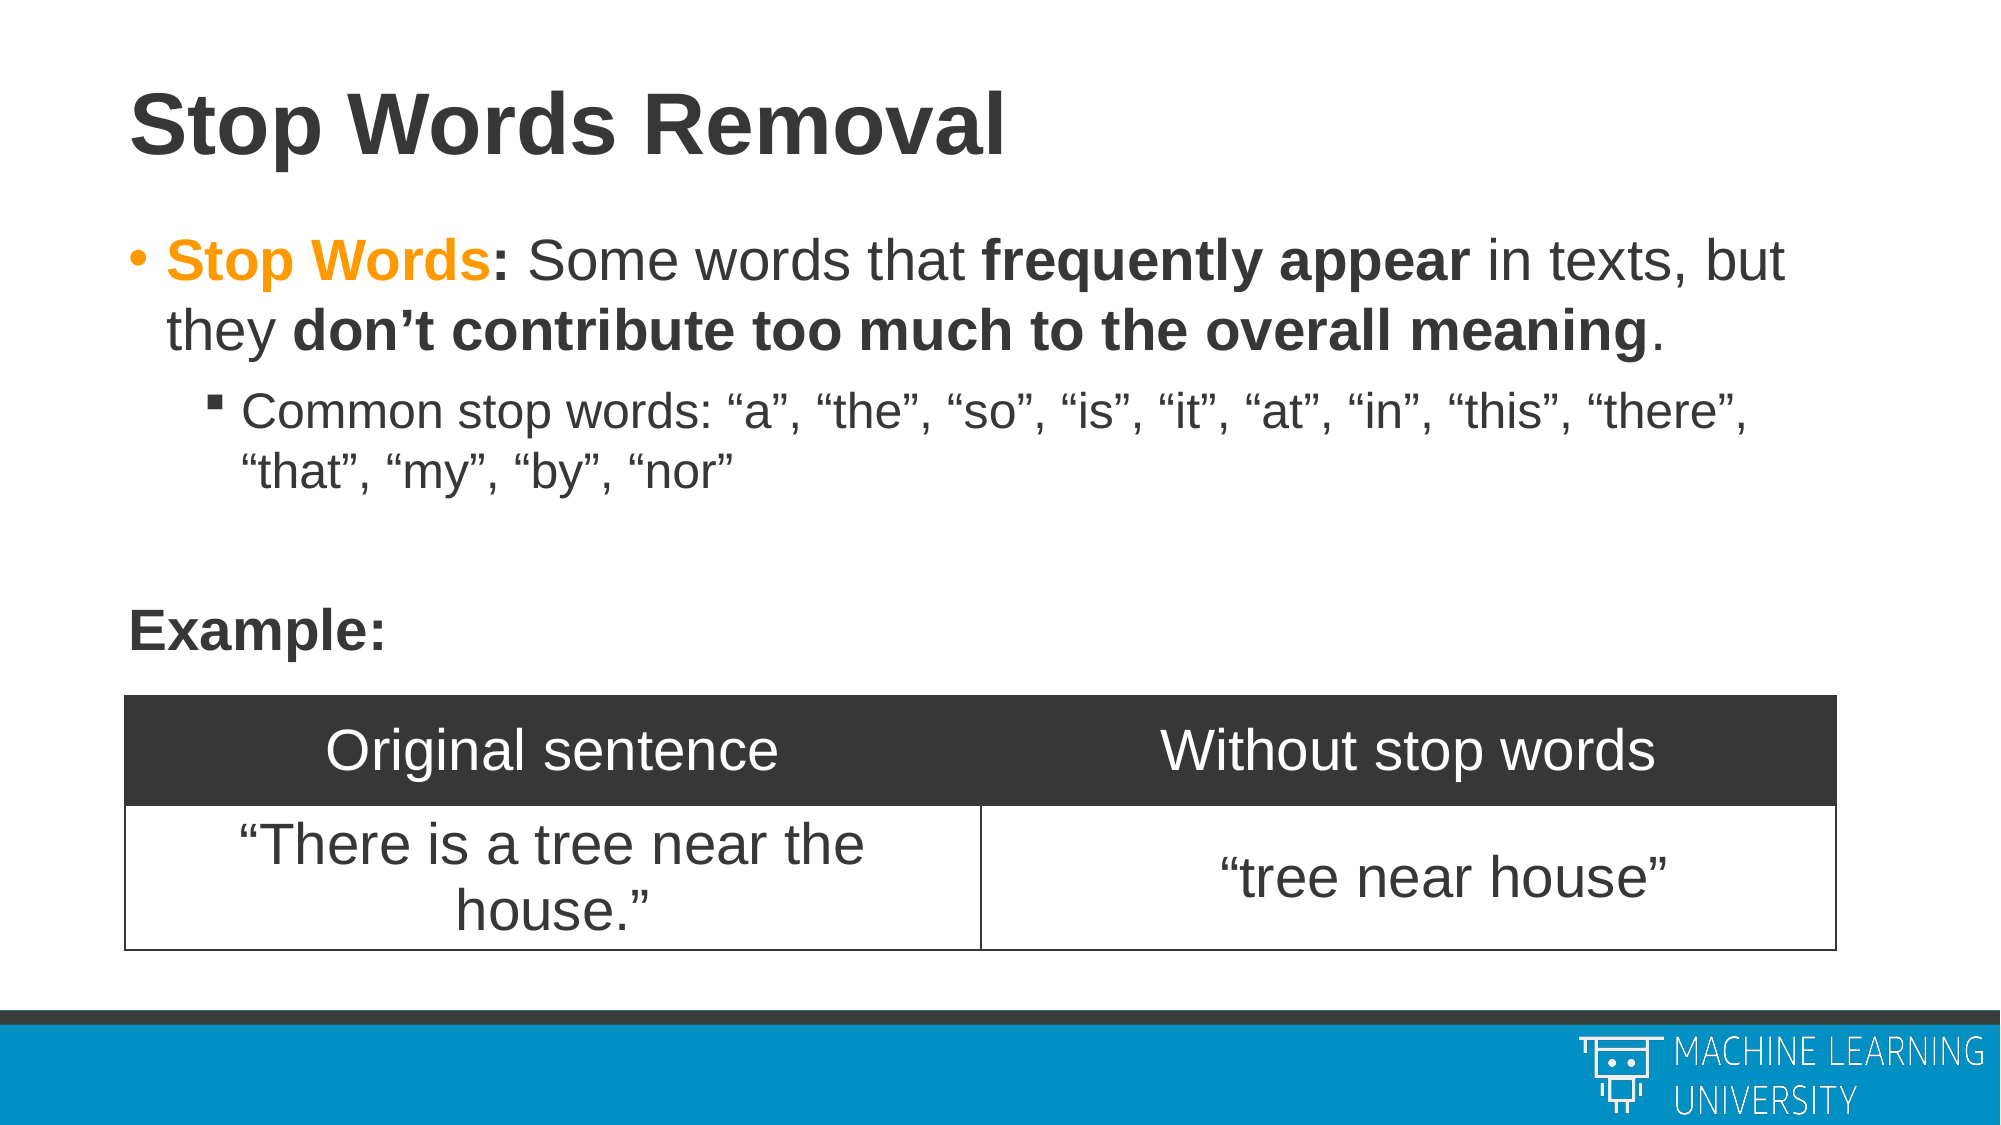

# Stop Words Removal

Stop Words: Some words that frequently appear in texts, but they don’t contribute too much to the overall meaning.
Common stop words: “a”, “the”, “so”, “is”, “it”, “at”, “in”, “this”, “there”, “that”, “my”, “by”, “nor”

Example:

| Original sentence | Without stop words |
| --- | --- |
| “There is a tree near the house.” | “tree near house” |